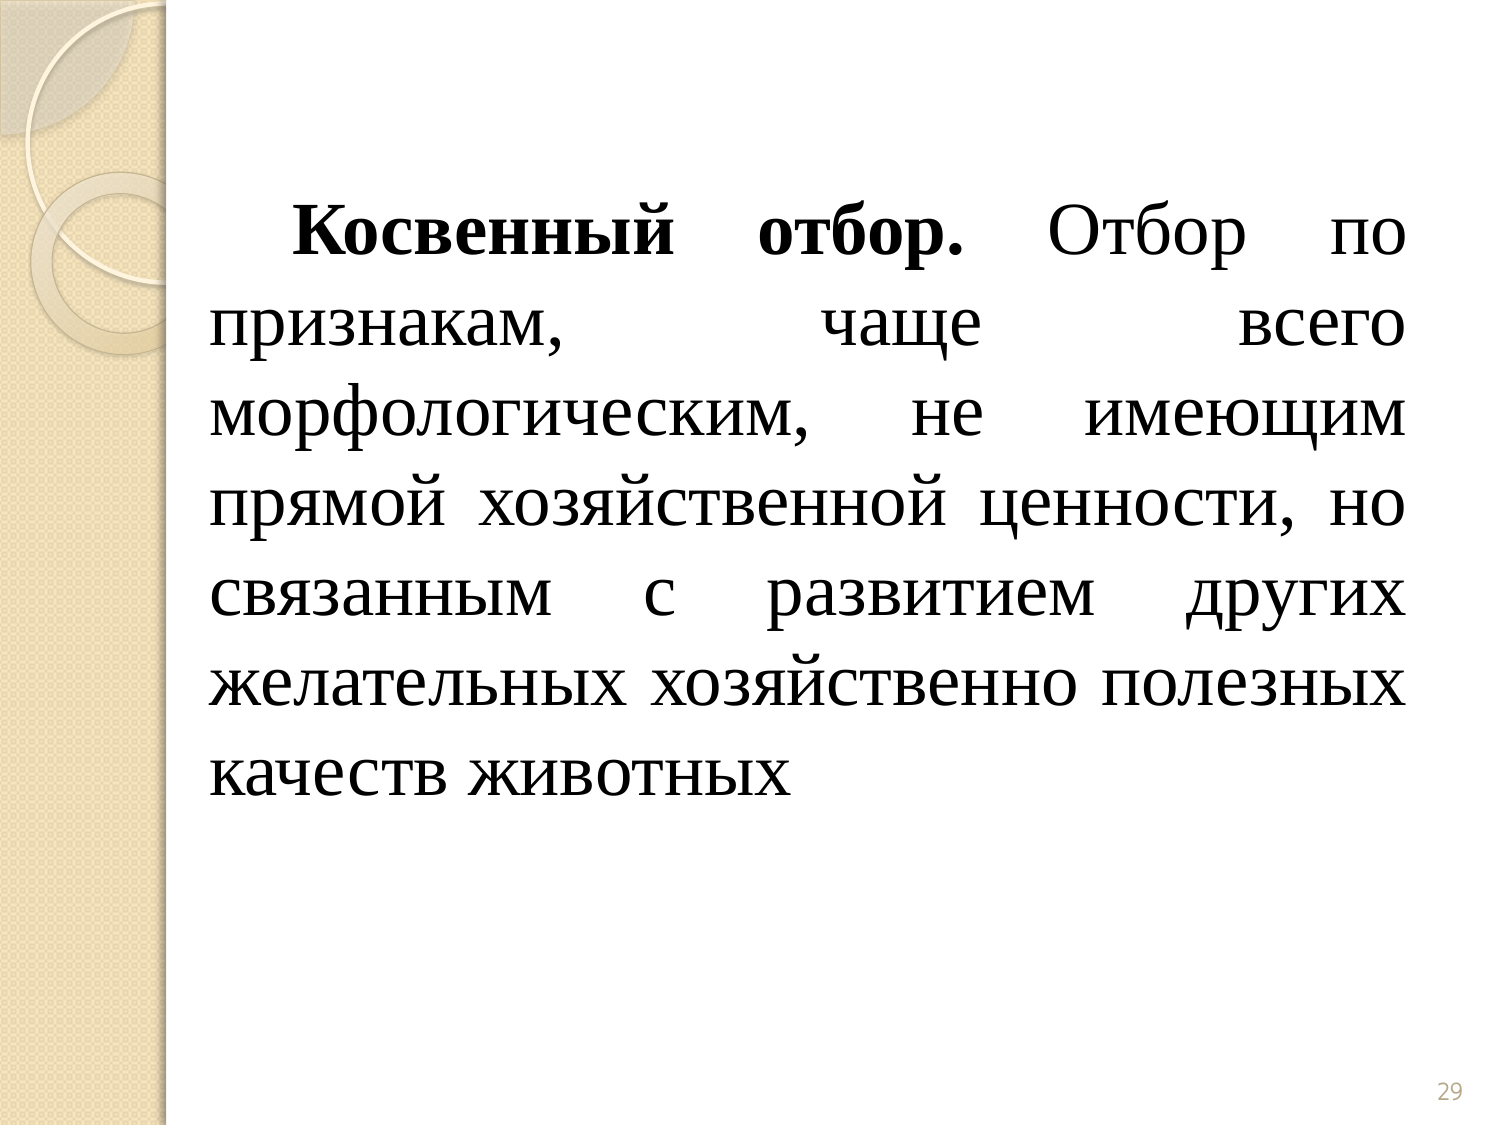

Косвенный отбор. Отбор по признакам, чаще всего морфологическим, не имеющим прямой хозяйственной ценности, но связанным с развитием других желательных хозяйственно полезных качеств животных
29